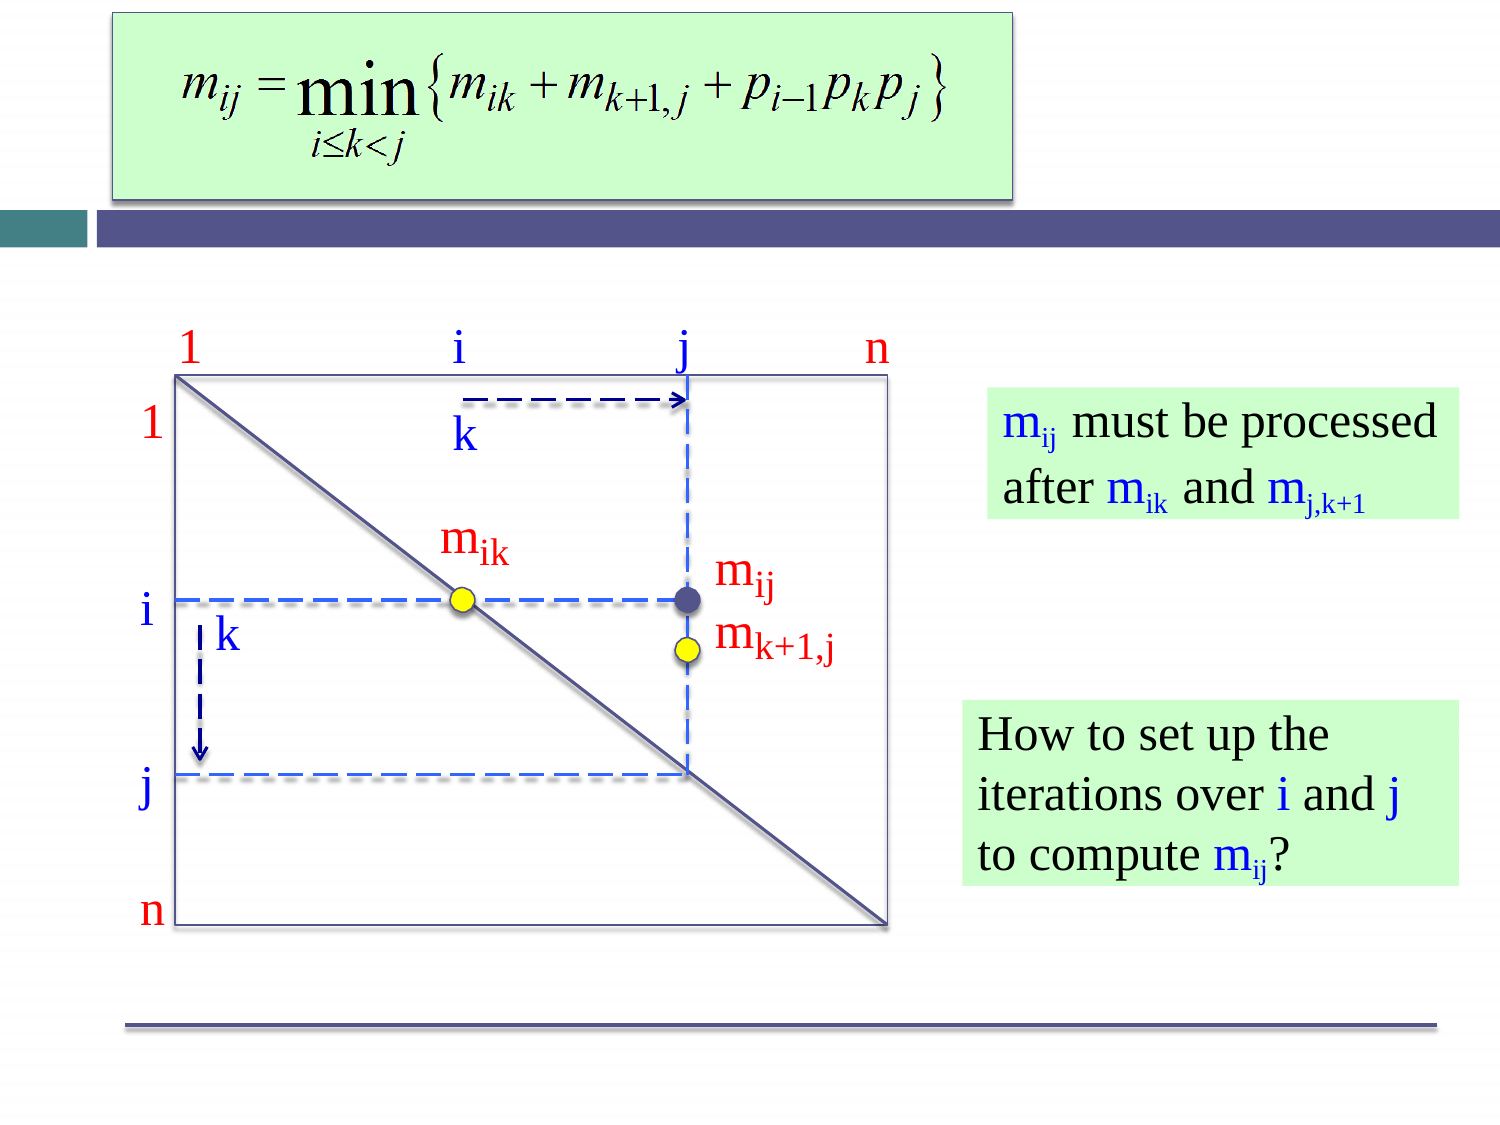

1
i
j
n

mij  must be processed after mik  and mj,k+1
1

k
mik
mij mk+1,j
i

k

How to set up the iterations over i and j to compute mij?

j

n